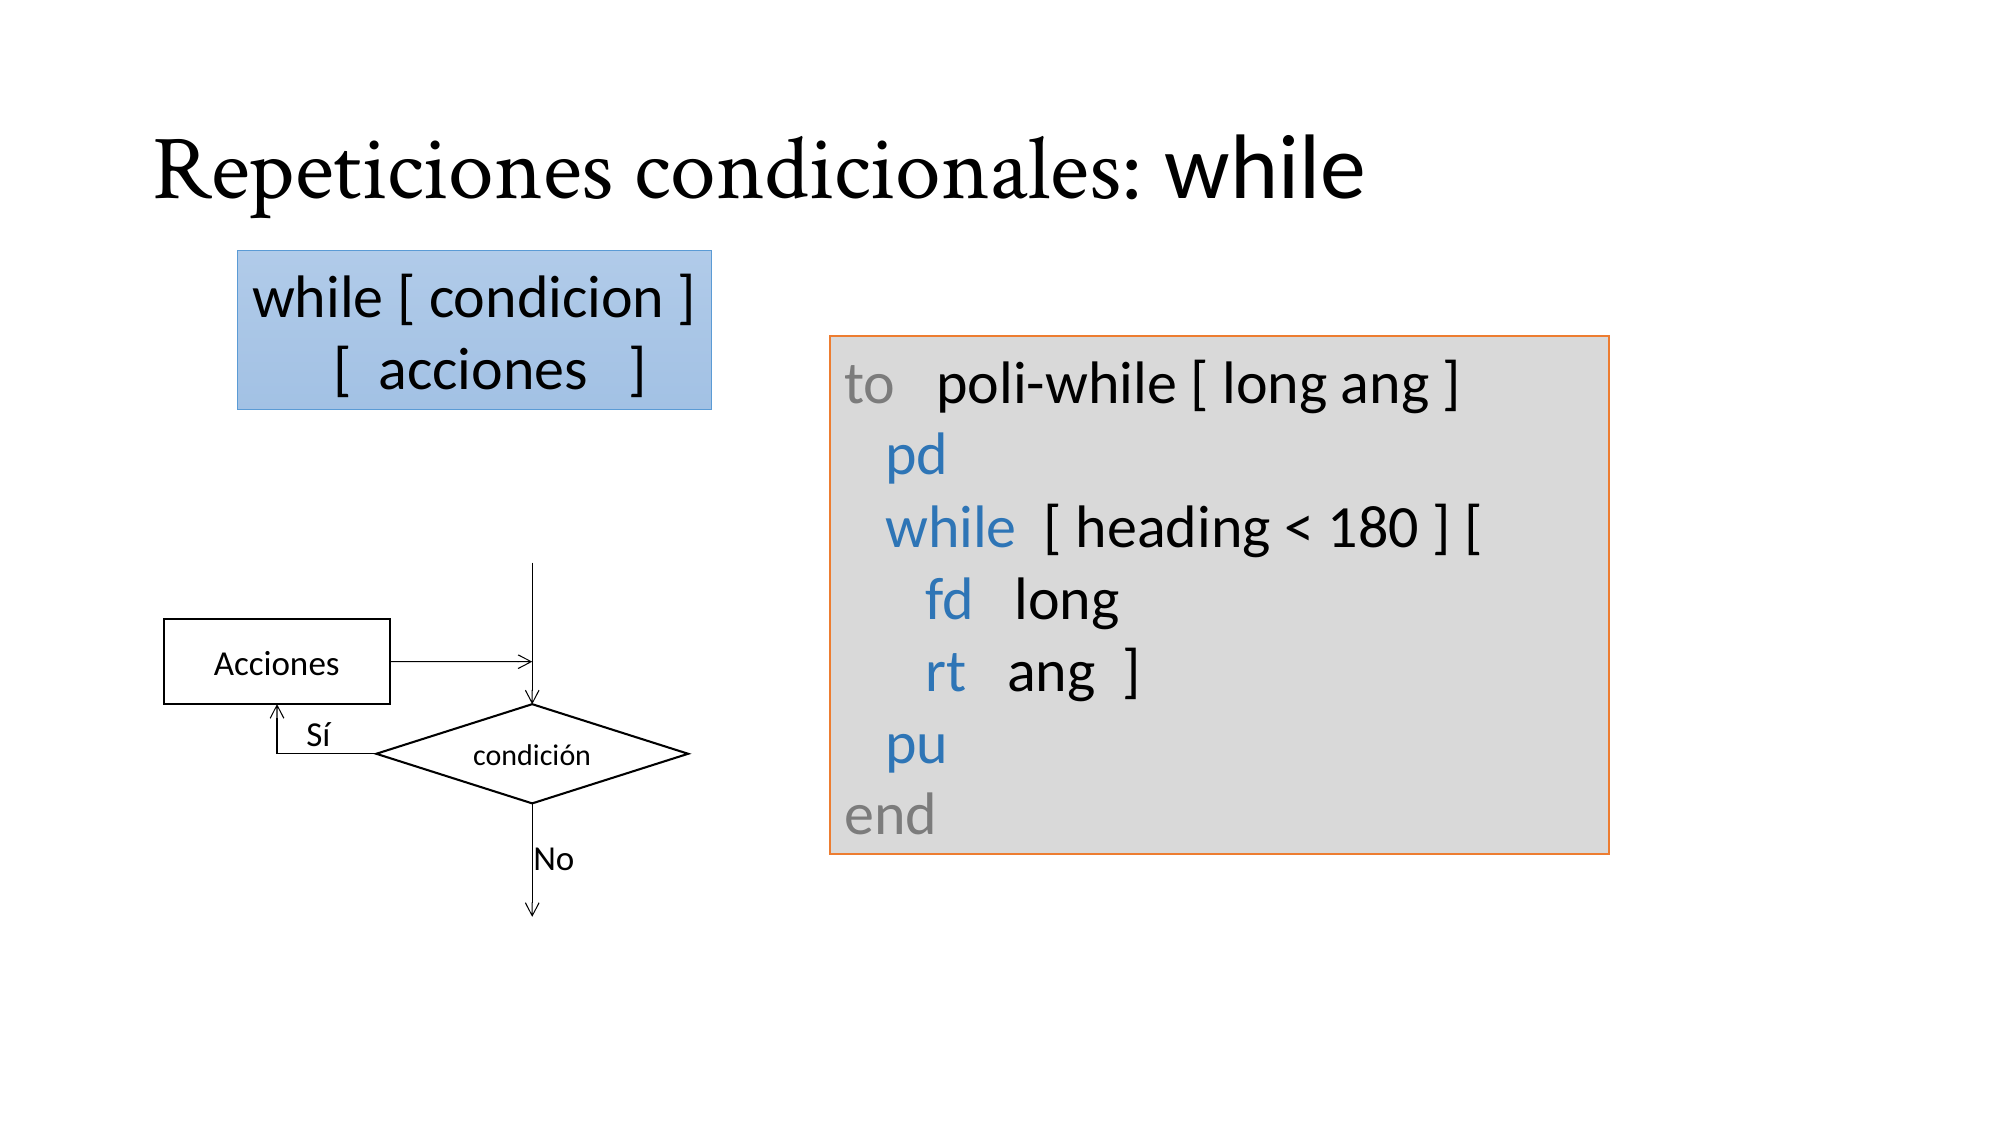

# Repeticiones condicionales: while
while [ condicion ]
      [  acciones   ]
to   poli-while [ long ang ]
   pd
   while  [ heading < 180 ] [
      fd   long
      rt   ang  ]
   pu
end
Acciones
condición
Sí
No